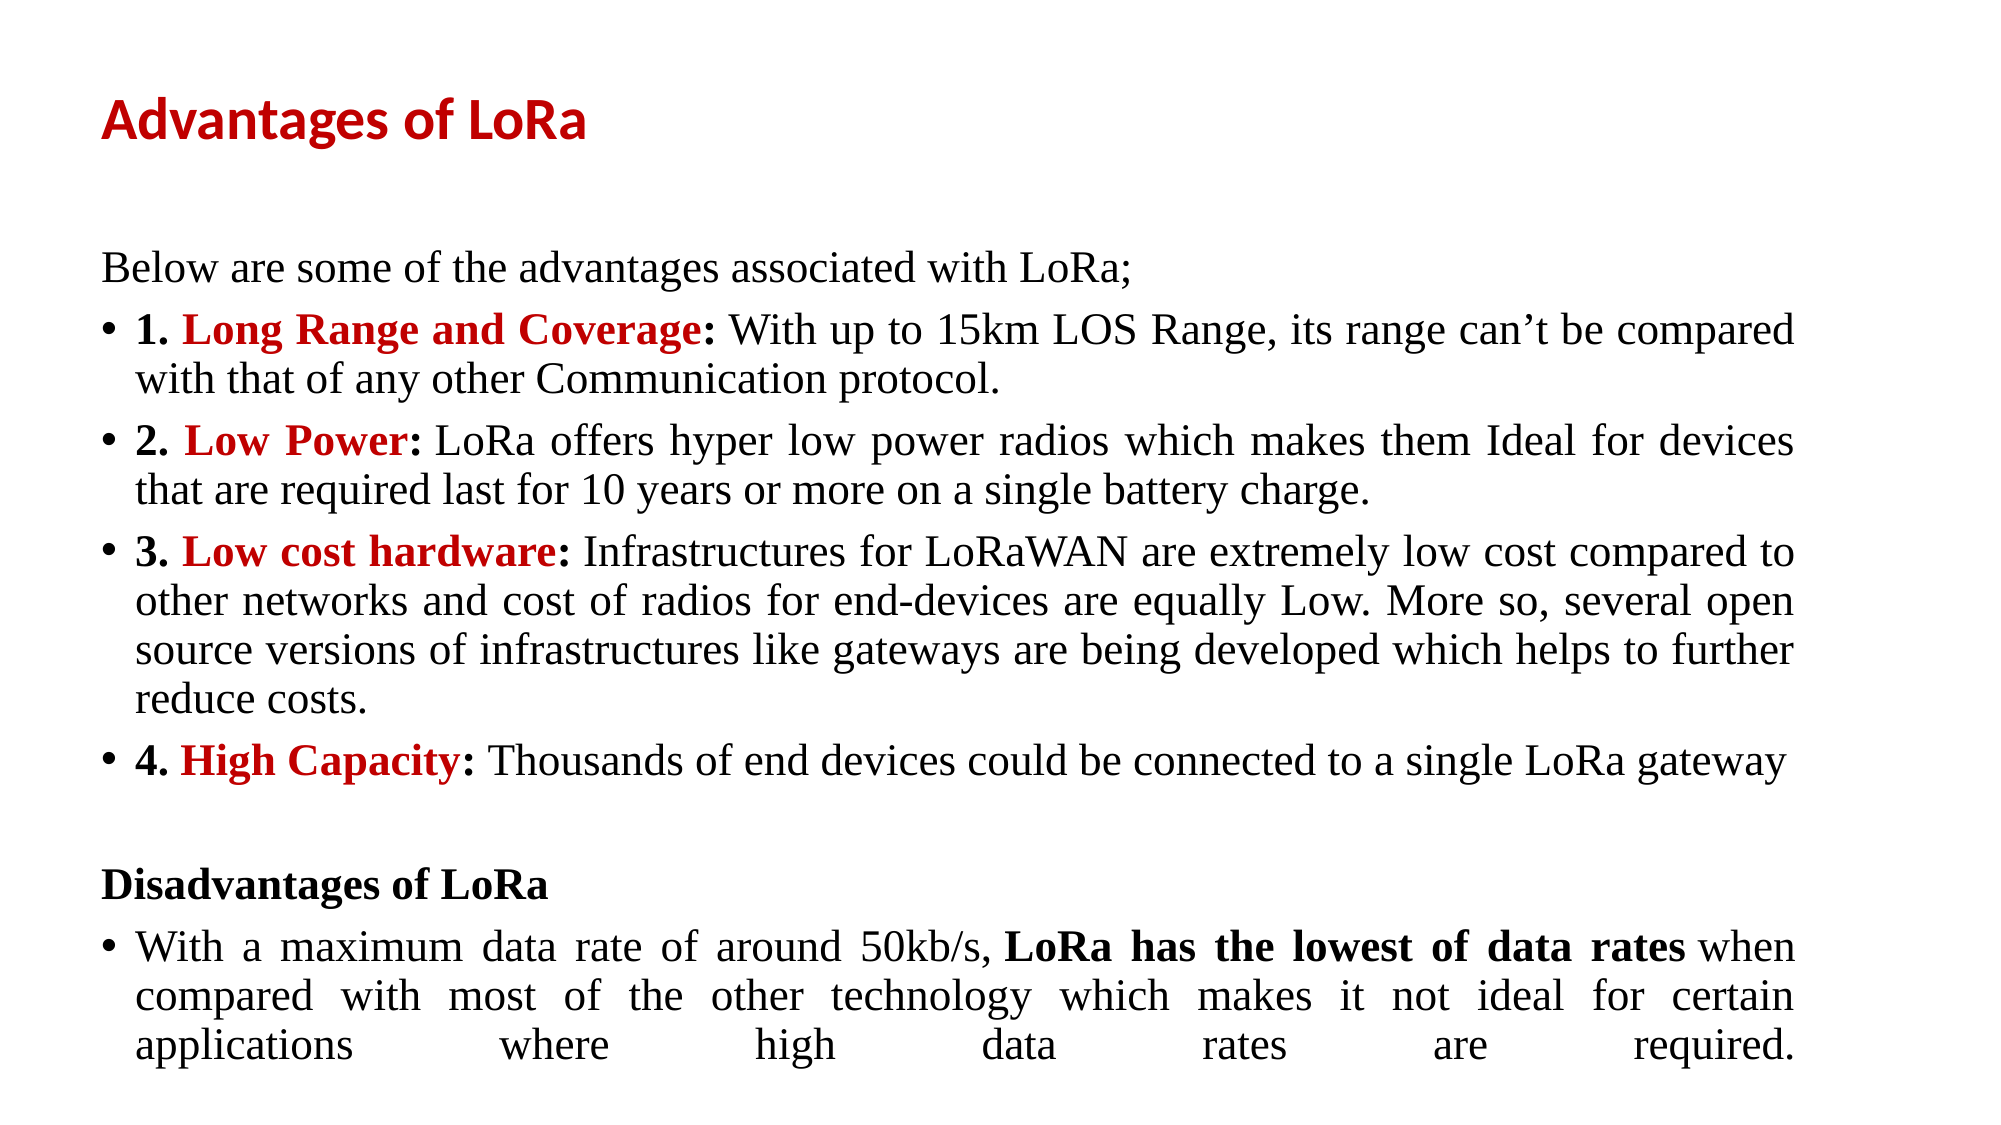

Advantages of LoRa

Below are some of the advantages associated with LoRa;
1. Long Range and Coverage: With up to 15km LOS Range, its range can’t be compared with that of any other Communication protocol.
2. Low Power: LoRa offers hyper low power radios which makes them Ideal for devices that are required last for 10 years or more on a single battery charge.
3. Low cost hardware: Infrastructures for LoRaWAN are extremely low cost compared to other networks and cost of radios for end-devices are equally Low. More so, several open source versions of infrastructures like gateways are being developed which helps to further reduce costs.
4. High Capacity: Thousands of end devices could be connected to a single LoRa gateway

Disadvantages of LoRa
With a maximum data rate of around 50kb/s, LoRa has the lowest of data rates when compared with most of the other technology which makes it not ideal for certain applications where high data rates are required.